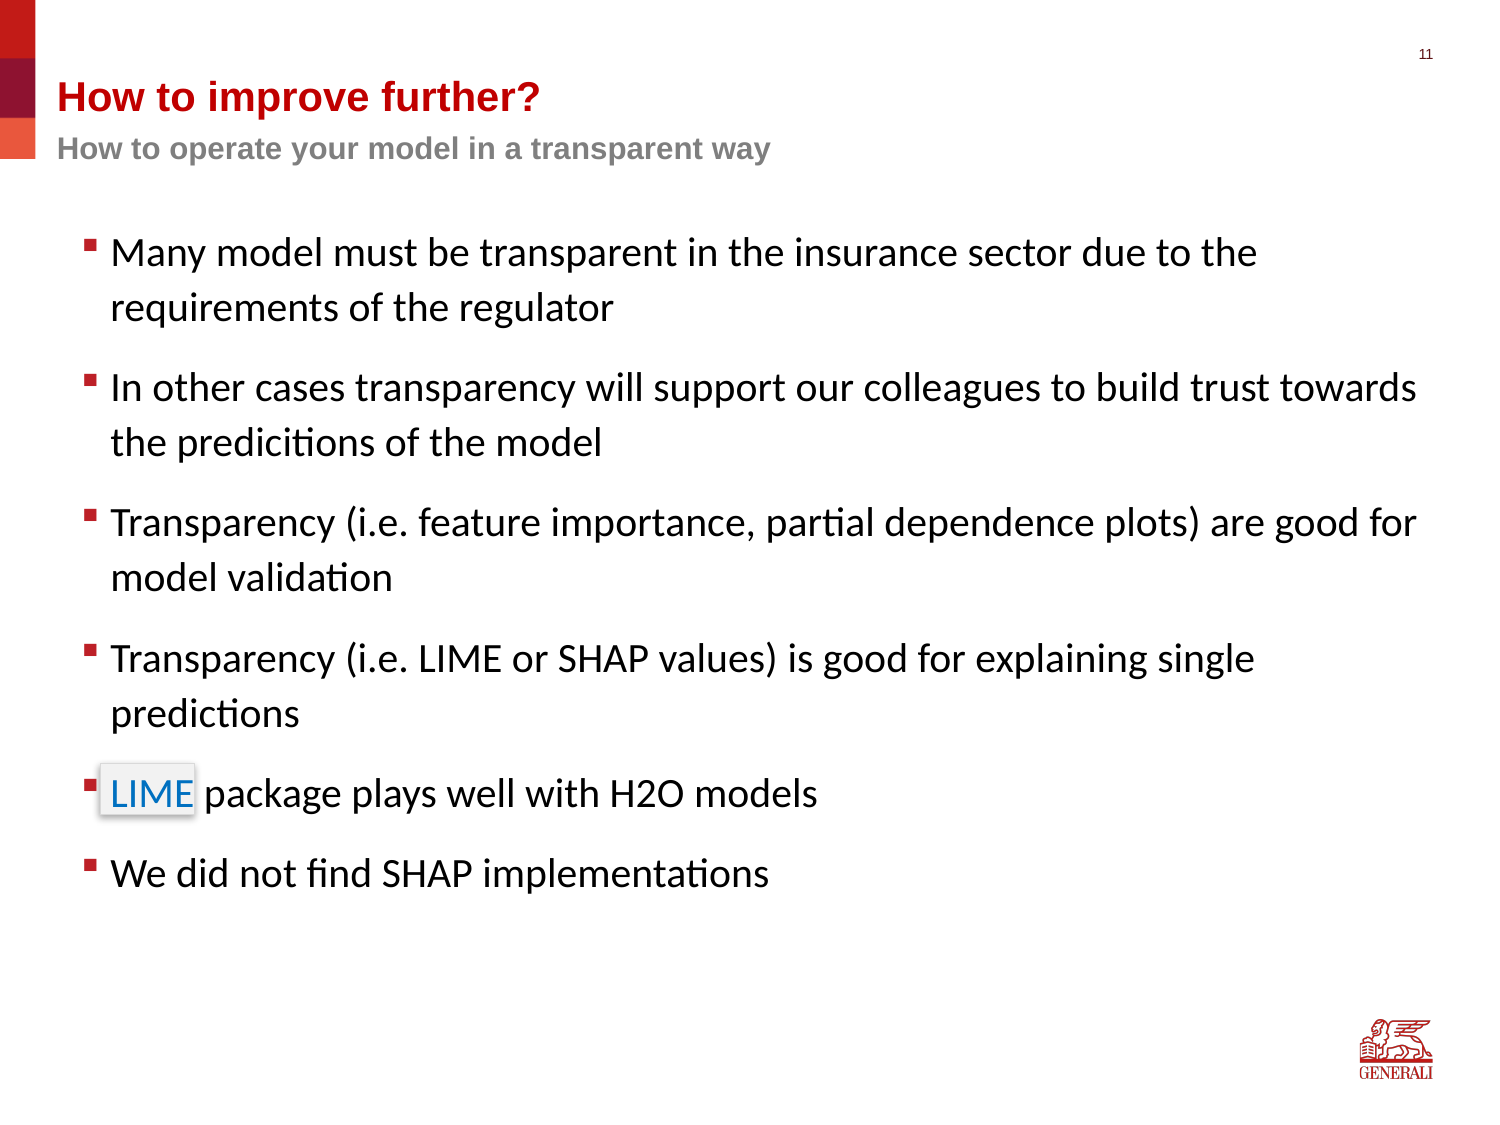

11
How to improve further?
How to operate your model in a transparent way
Many model must be transparent in the insurance sector due to the requirements of the regulator
In other cases transparency will support our colleagues to build trust towards the predicitions of the model
Transparency (i.e. feature importance, partial dependence plots) are good for model validation
Transparency (i.e. LIME or SHAP values) is good for explaining single predictions
LIME package plays well with H2O models
We did not find SHAP implementations